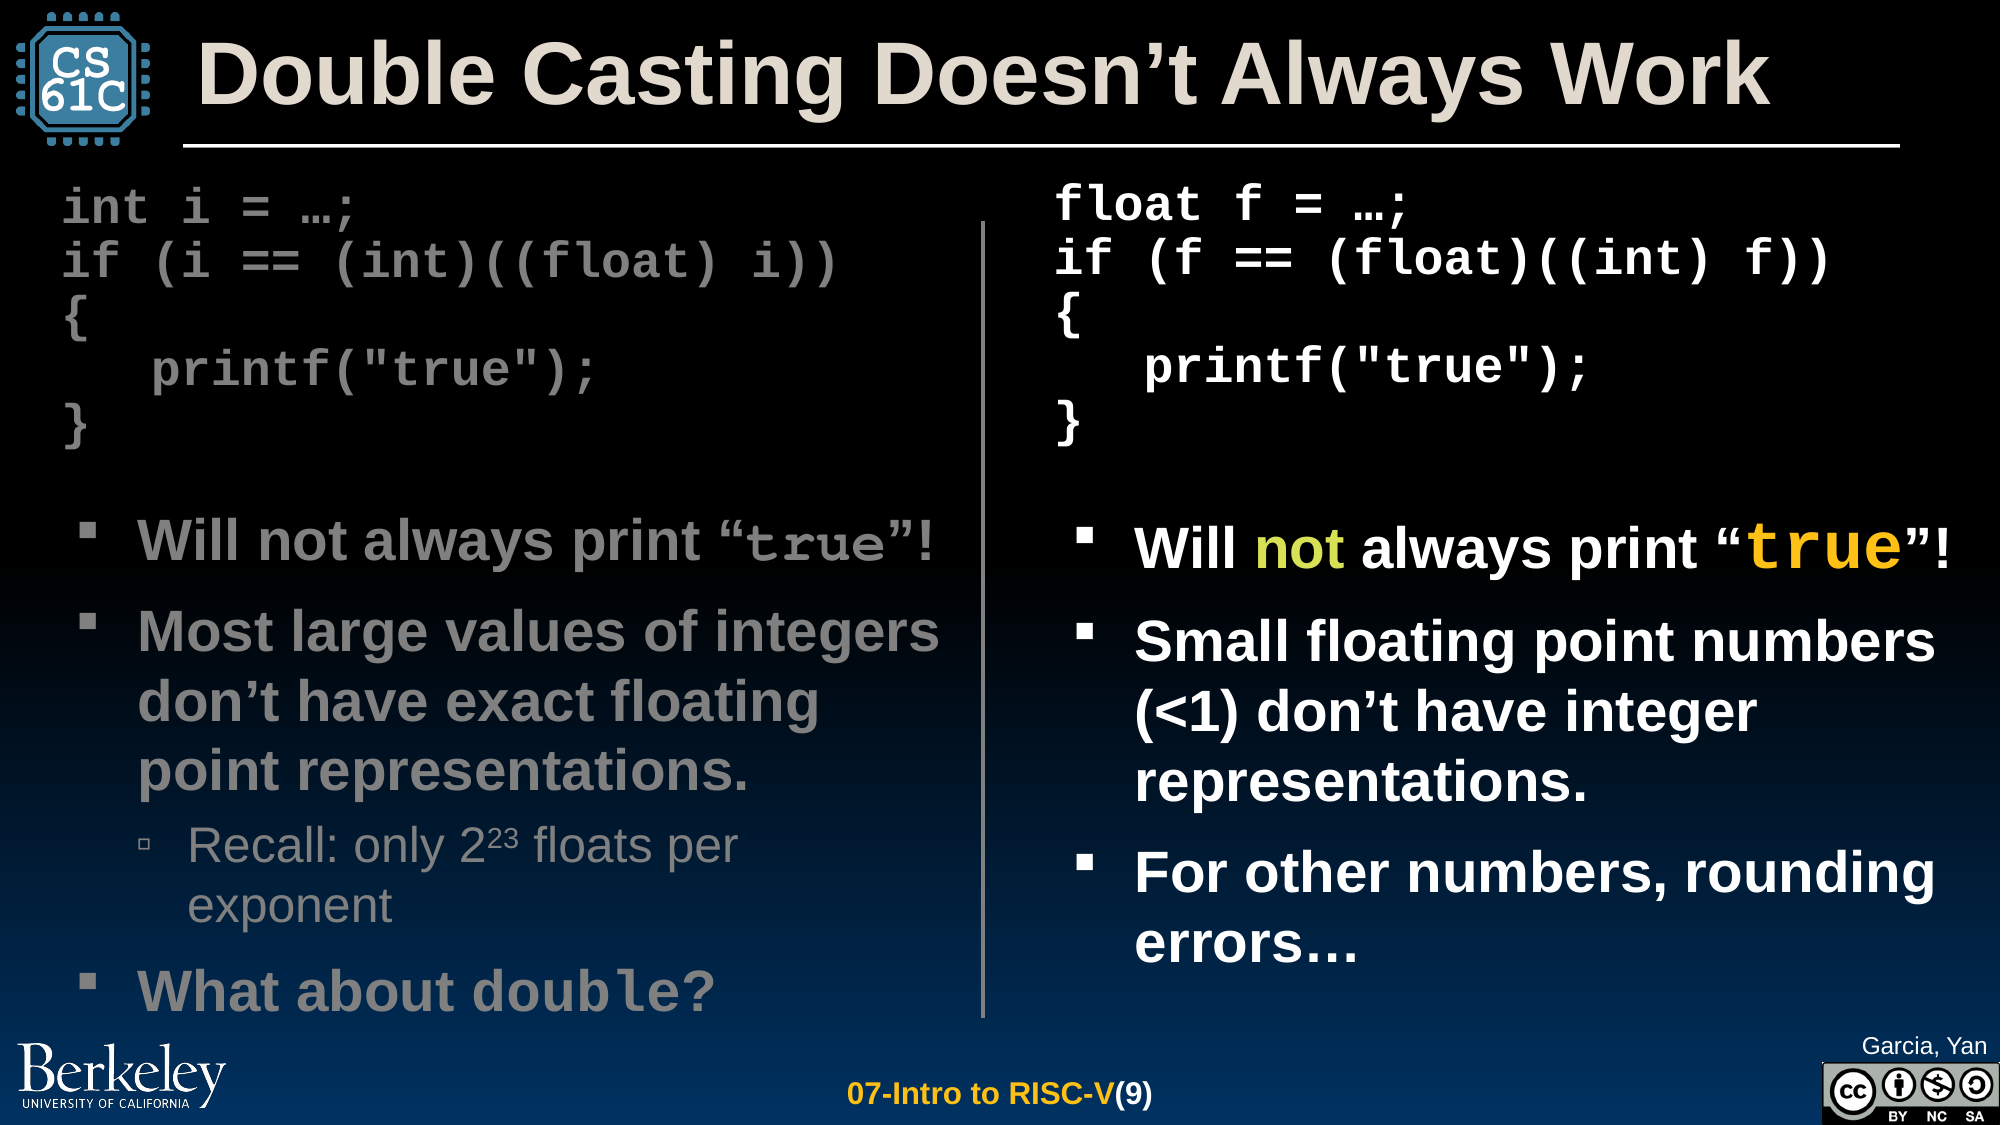

# Double Casting Doesn’t Always Work
int i = …;
if (i == (int)((float) i))
{
   printf("true");
}
float f = …;
if (f == (float)((int) f))
{
   printf("true");
}
Will not always print “true”!
Most large values of integers don’t have exact floating point representations.
Recall: only 223 floats per exponent
What about double?
Will not always print “true”!
Small floating point numbers (<1) don’t have integer representations.
For other numbers, rounding errors…